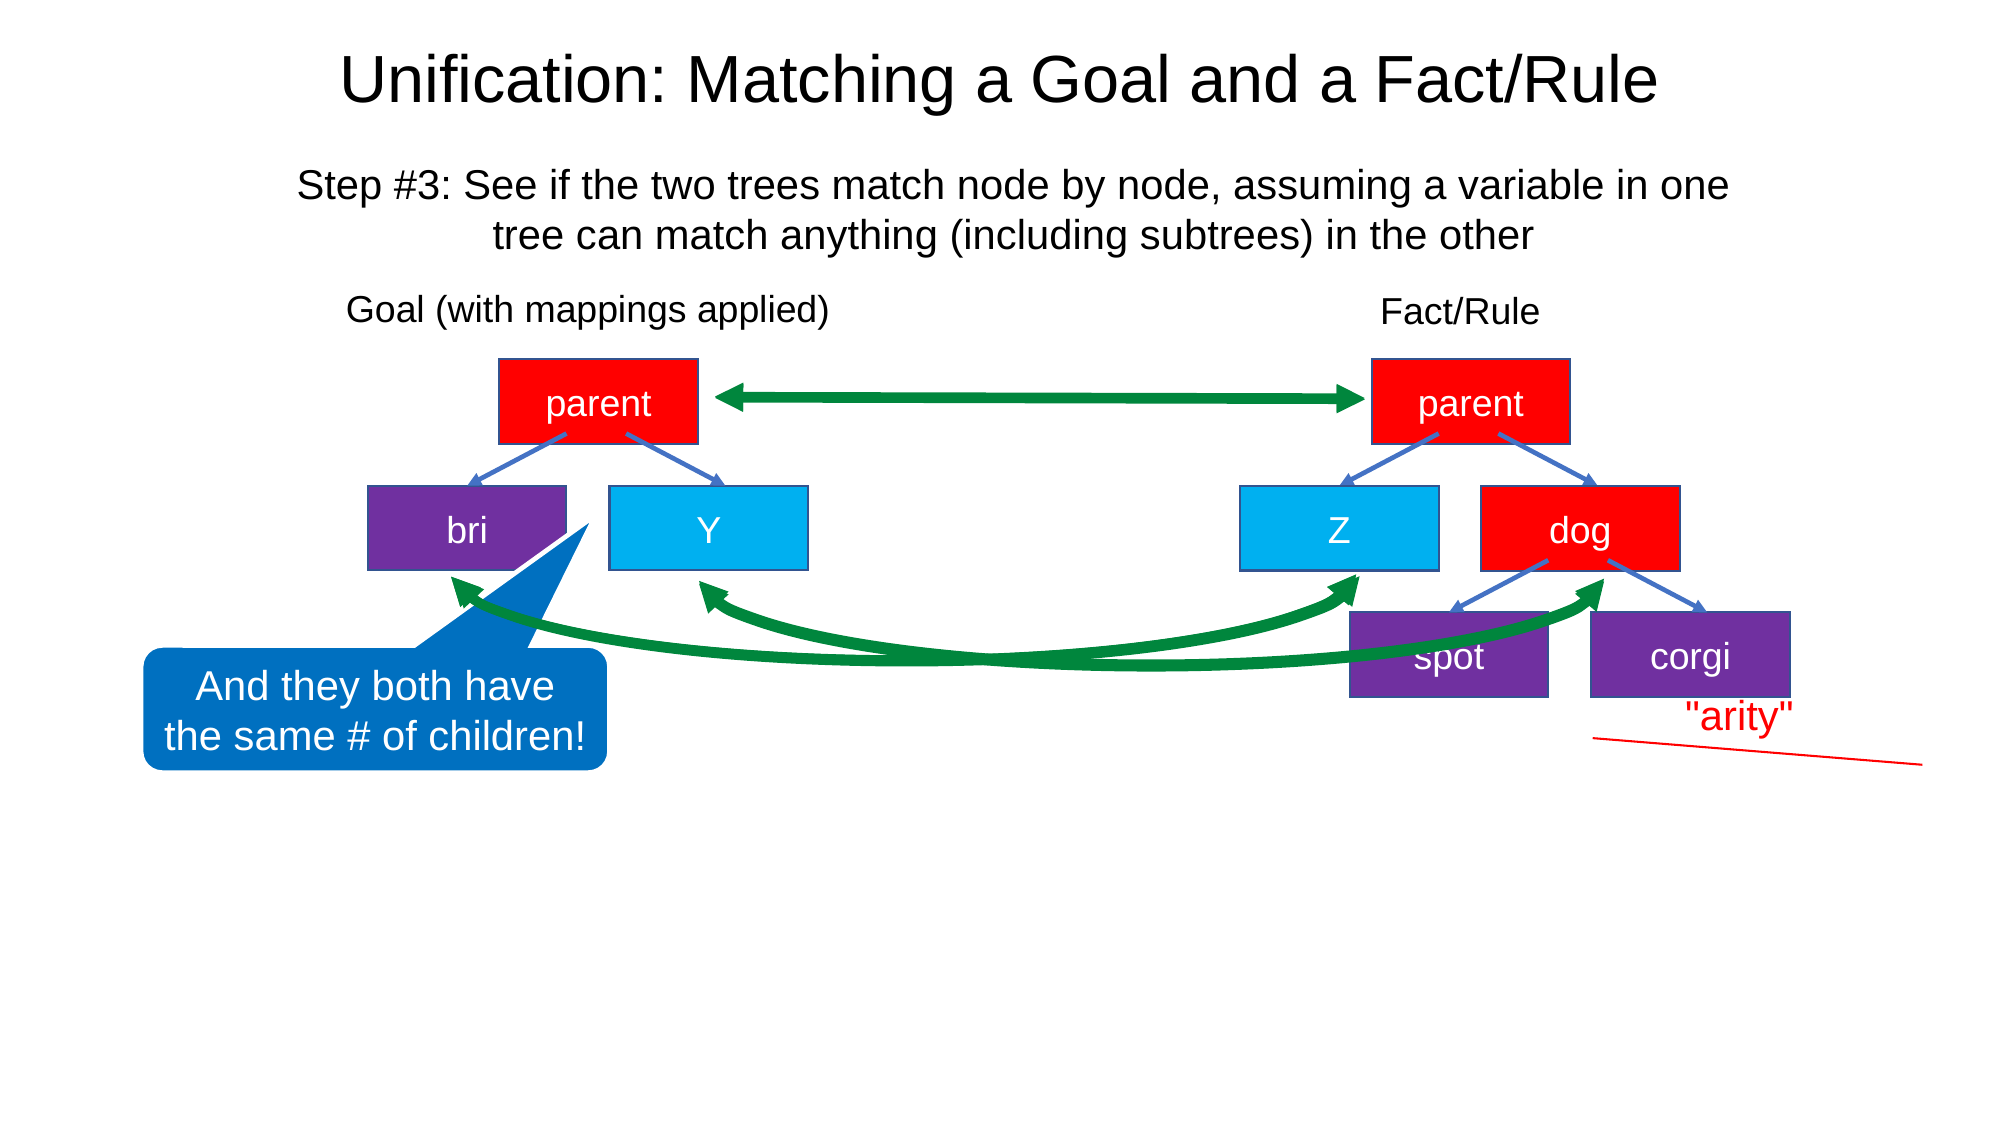

# Unification: Matching a Goal and a Fact/Rule
Step #3: See if the two trees match node by node, assuming a variable in one tree can match anything (including subtrees) in the other
Goal (with mappings applied)
parent
Y
bri
Fact/Rule
parent
cas
bri

dog
corgi
spot

Z

And they both have the same # of children!
"arity"